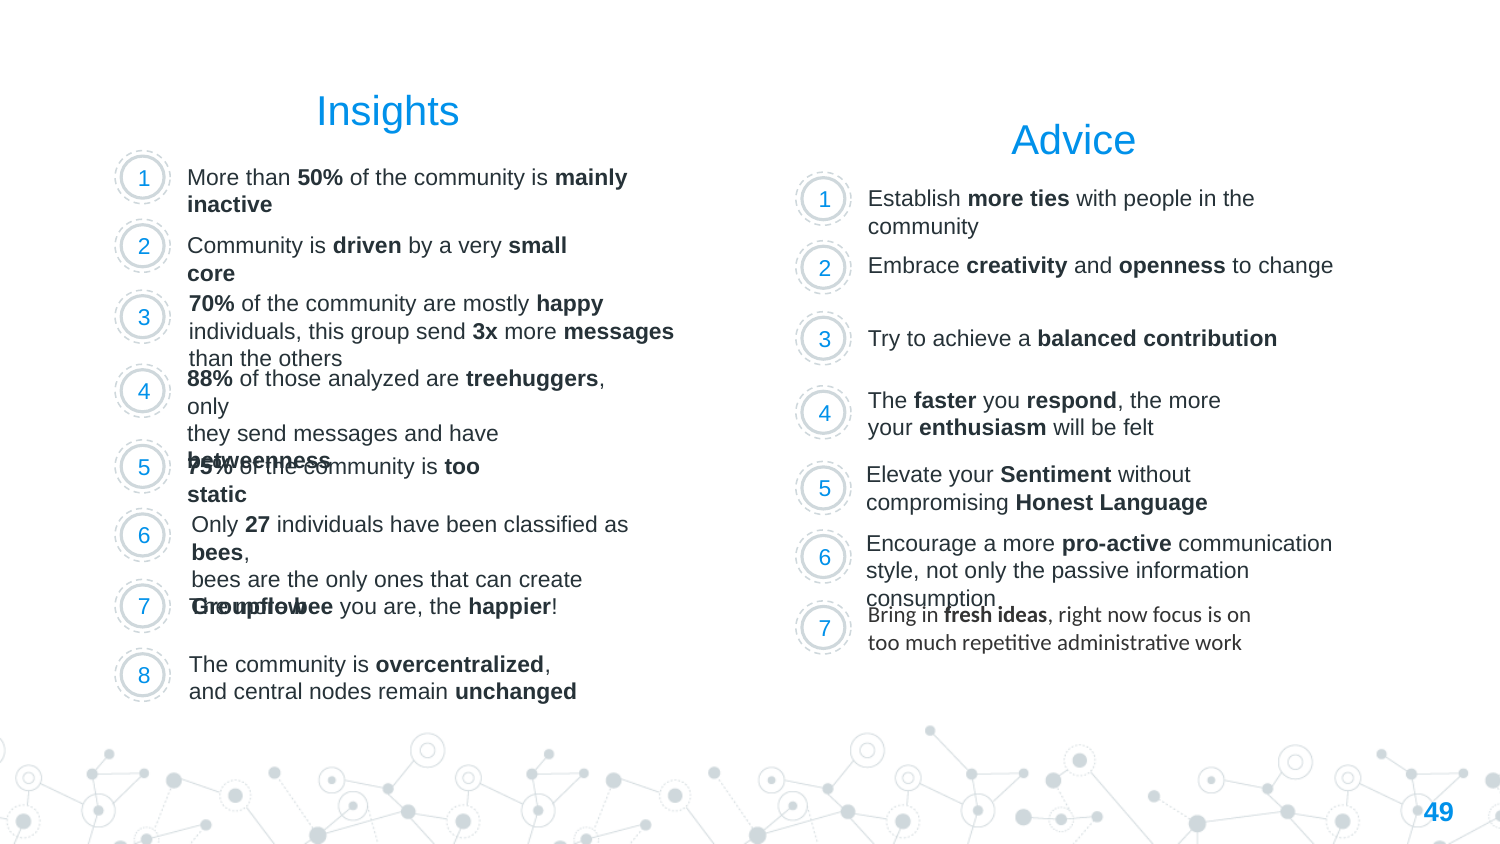

# Insights
Advice
1
More than 50% of the community is mainly inactive

1
Establish more ties with people in the community

2
Community is driven by a very small core

2
Embrace creativity and openness to change

70% of the community are mostly happy individuals, this group send 3x more messages than the others
3

3
Try to achieve a balanced contribution

88% of those analyzed are treehuggers, only
they send messages and have betweenness
4

The faster you respond, the more
your enthusiasm will be felt
4

5
75% of the community is too static

Elevate your Sentiment without
compromising Honest Language

5

Only 27 individuals have been classified as bees,
bees are the only ones that can create Groupflow
6

Encourage a more pro-active communication style, not only the passive information consumption

6

7
The more bee you are, the happier!

Bring in fresh ideas, right now focus is on too much repetitive administrative work
7

The community is overcentralized,
and central nodes remain unchanged

8

49